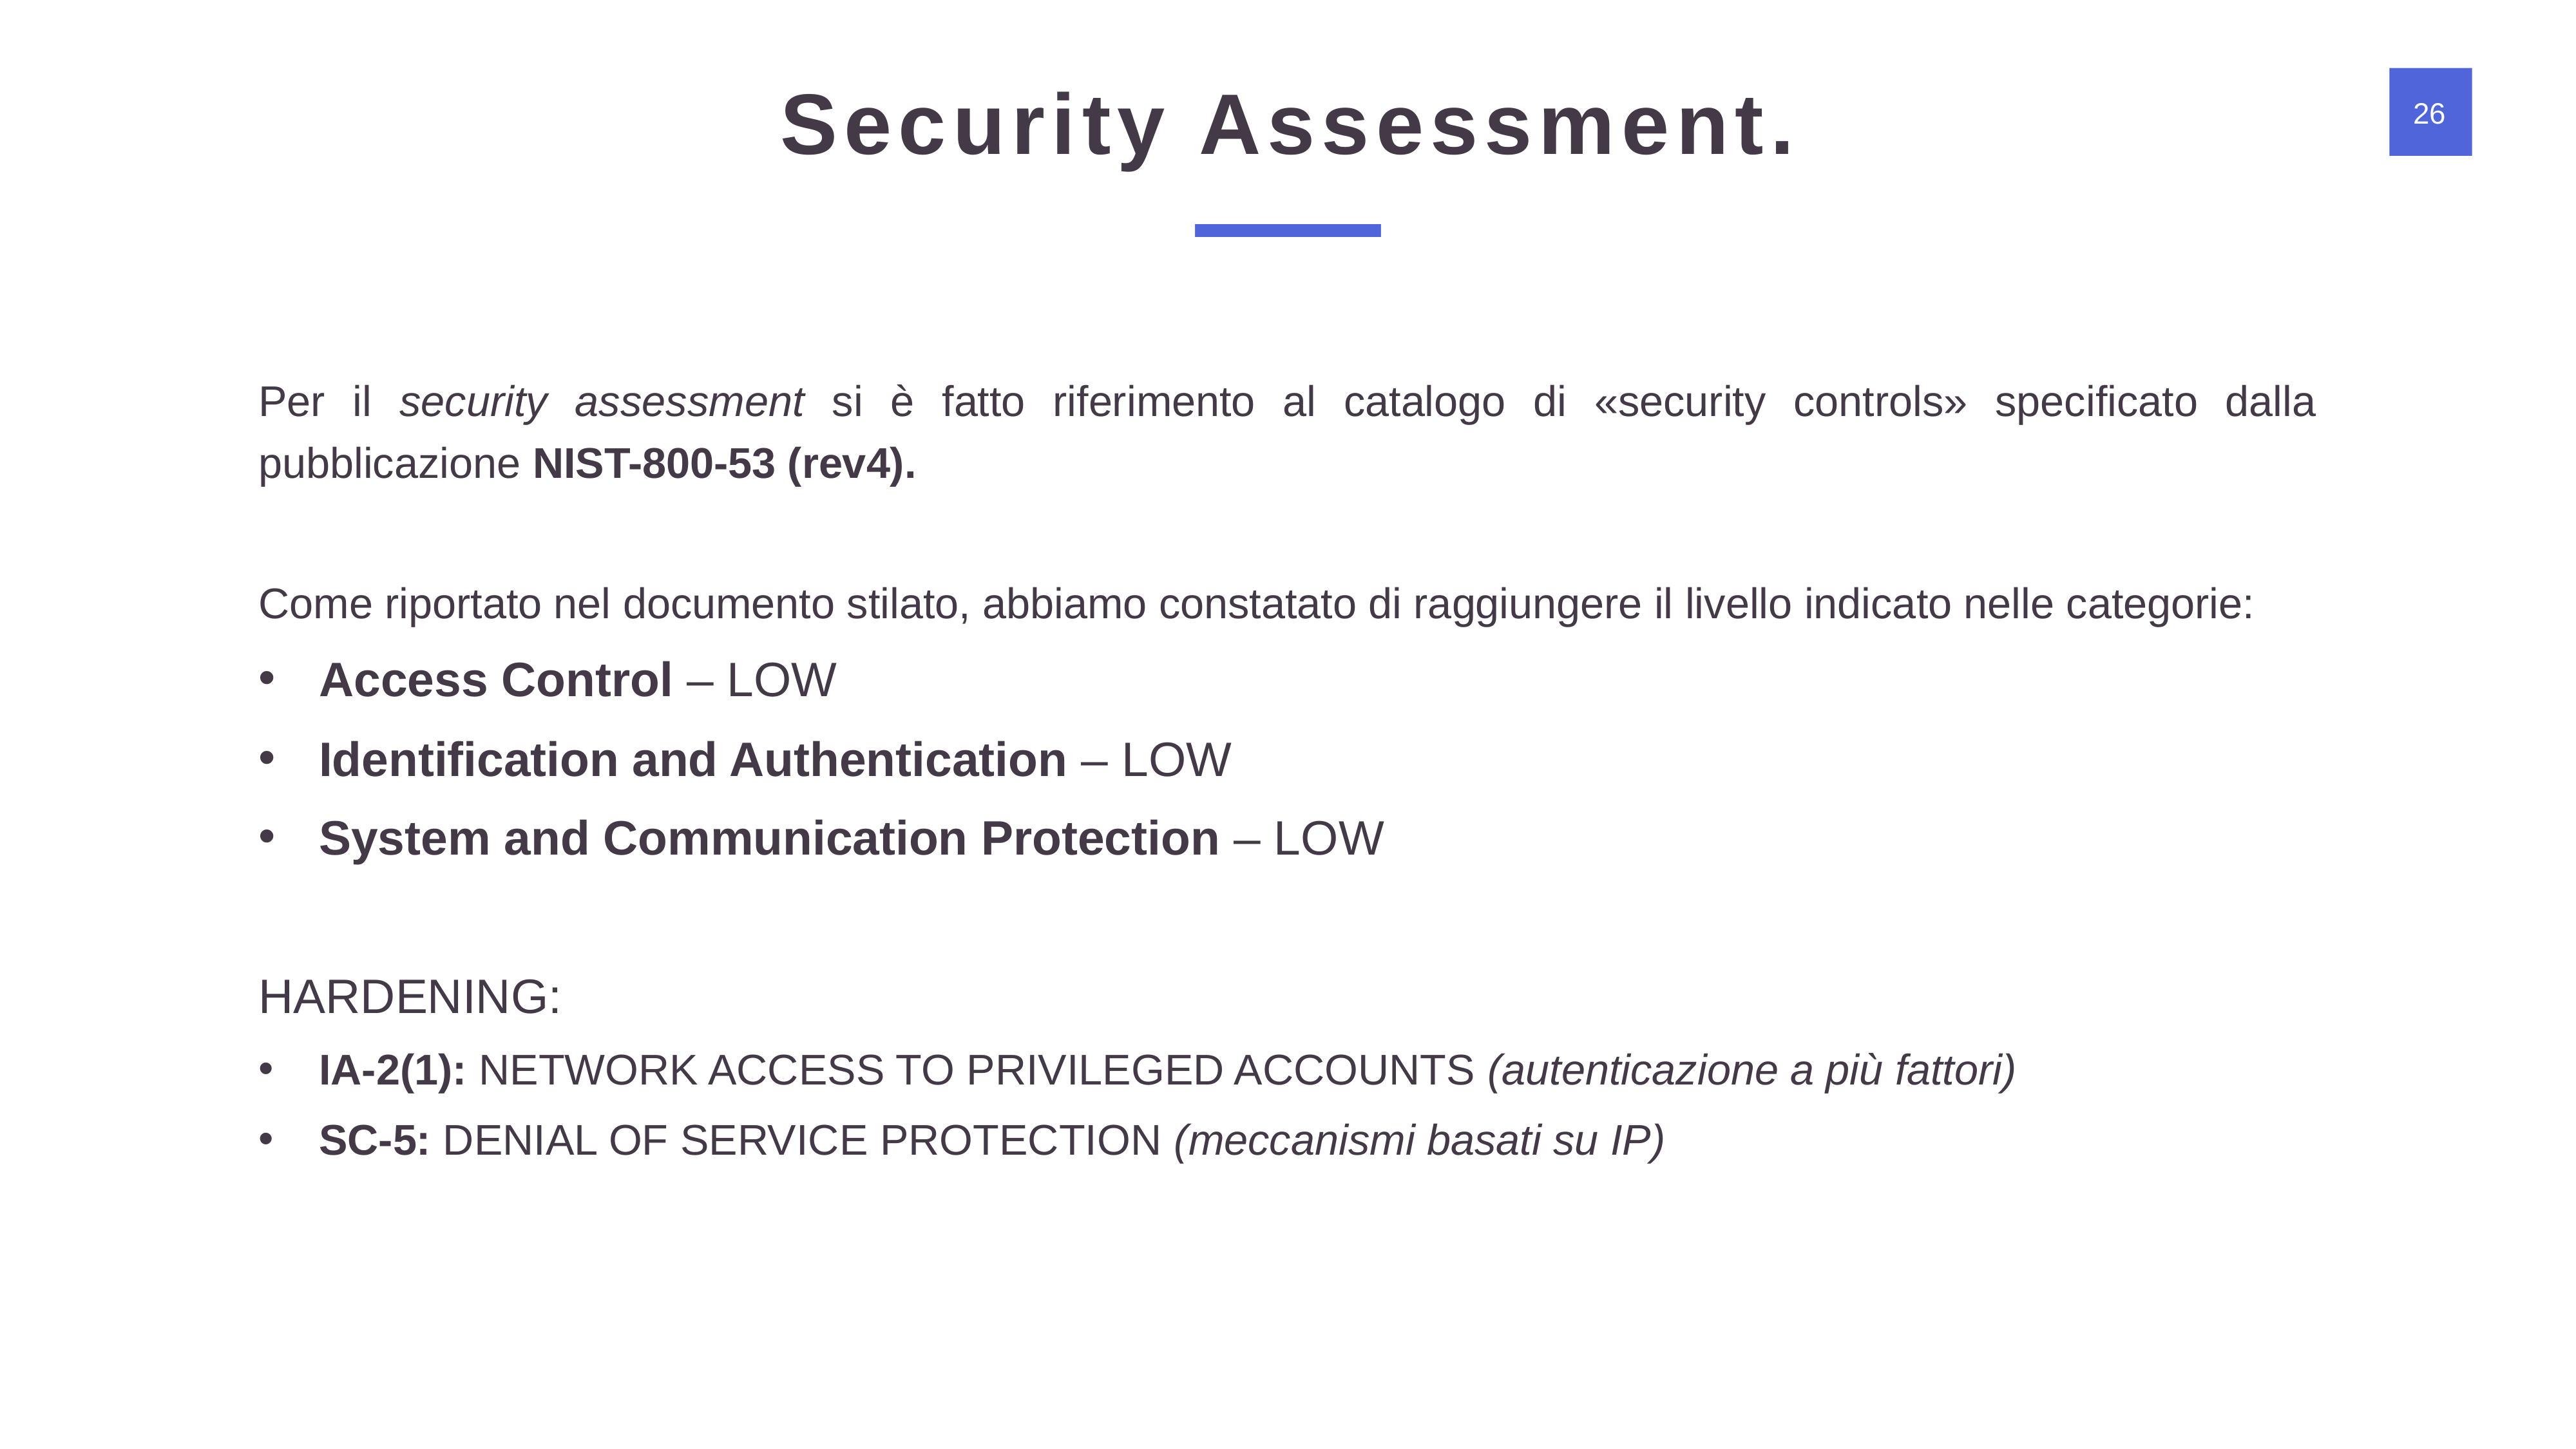

Security Assessment.

Per il security assessment si è fatto riferimento al catalogo di «security controls» specificato dalla pubblicazione NIST-800-53 (rev4).

Come riportato nel documento stilato, abbiamo constatato di raggiungere il livello indicato nelle categorie:
Access Control – LOW
Identification and Authentication – LOW
System and Communication Protection – LOW

HARDENING:
IA-2(1): NETWORK ACCESS TO PRIVILEGED ACCOUNTS (autenticazione a più fattori)
SC-5: DENIAL OF SERVICE PROTECTION (meccanismi basati su IP)